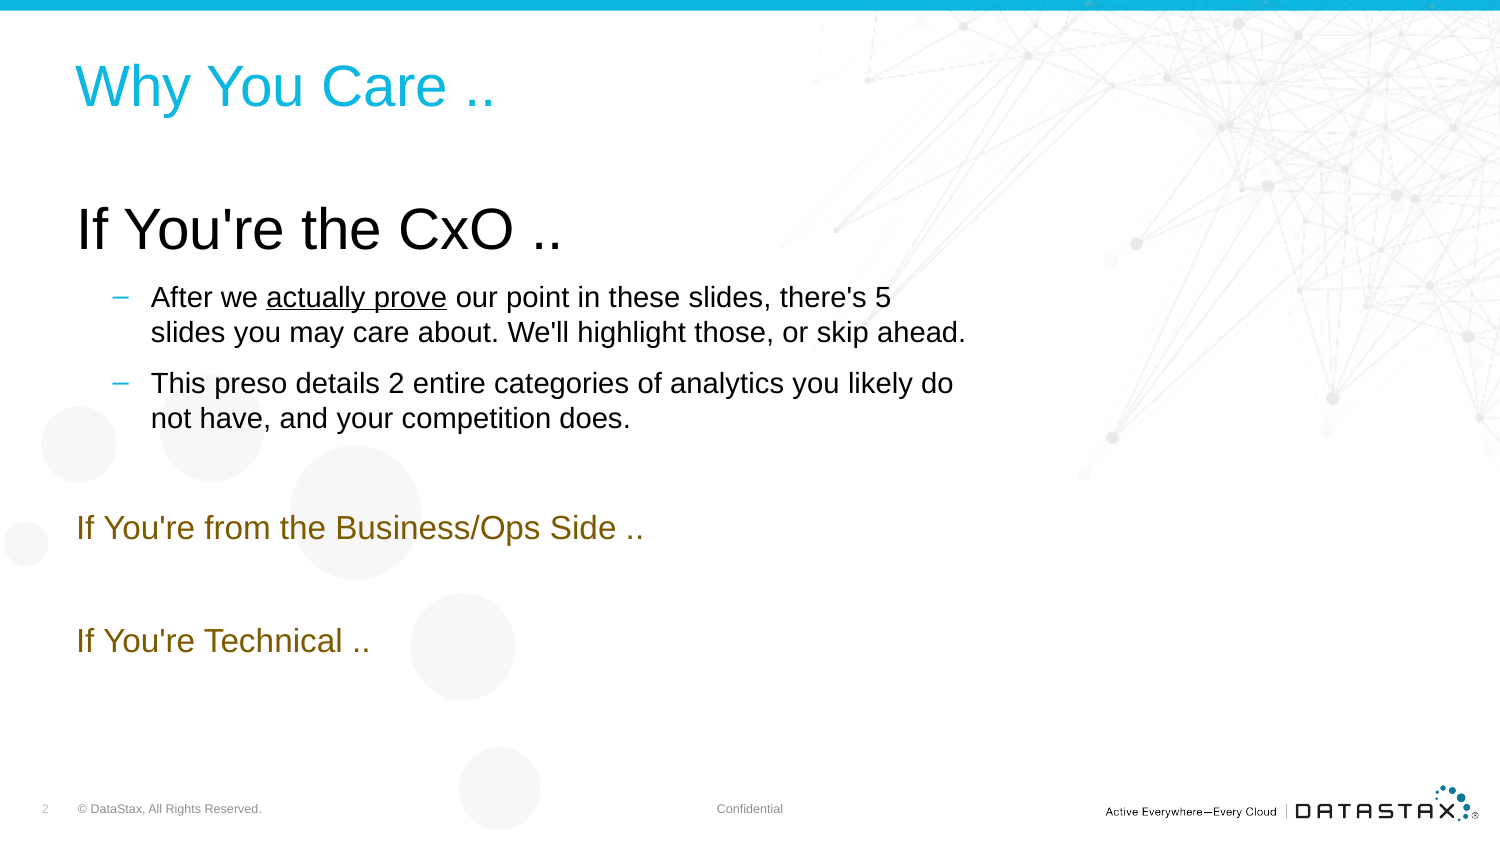

# Why You Care ..
If You're the CxO ..
After we actually prove our point in these slides, there's 5 slides you may care about. We'll highlight those, or skip ahead.
This preso details 2 entire categories of analytics you likely do not have, and your competition does.

If You're from the Business/Ops Side ..

If You're Technical ..

2
Confidential
© DataStax, All Rights Reserved.